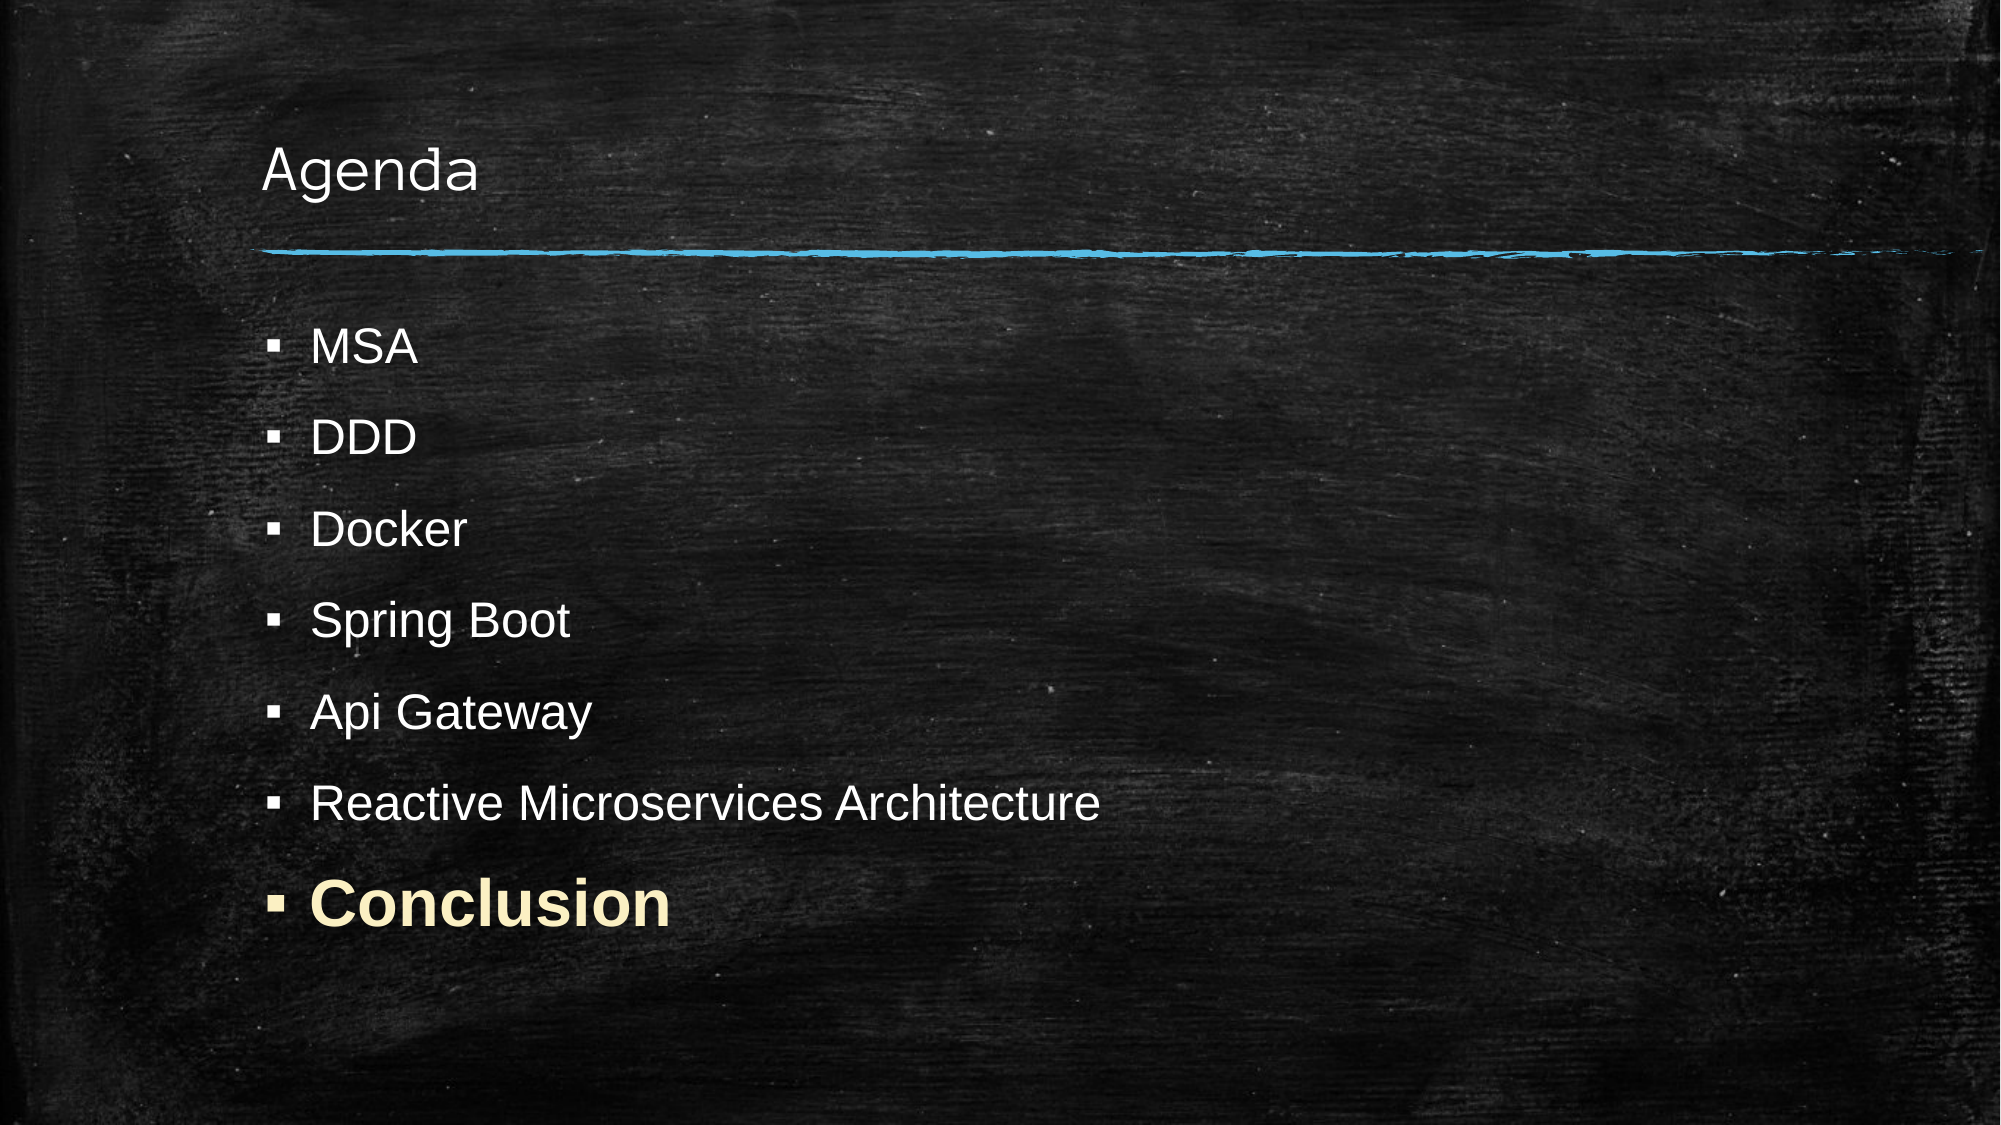

# Agenda
MSA
DDD
Docker
Spring Boot
Api Gateway
Reactive Microservices Architecture
Conclusion